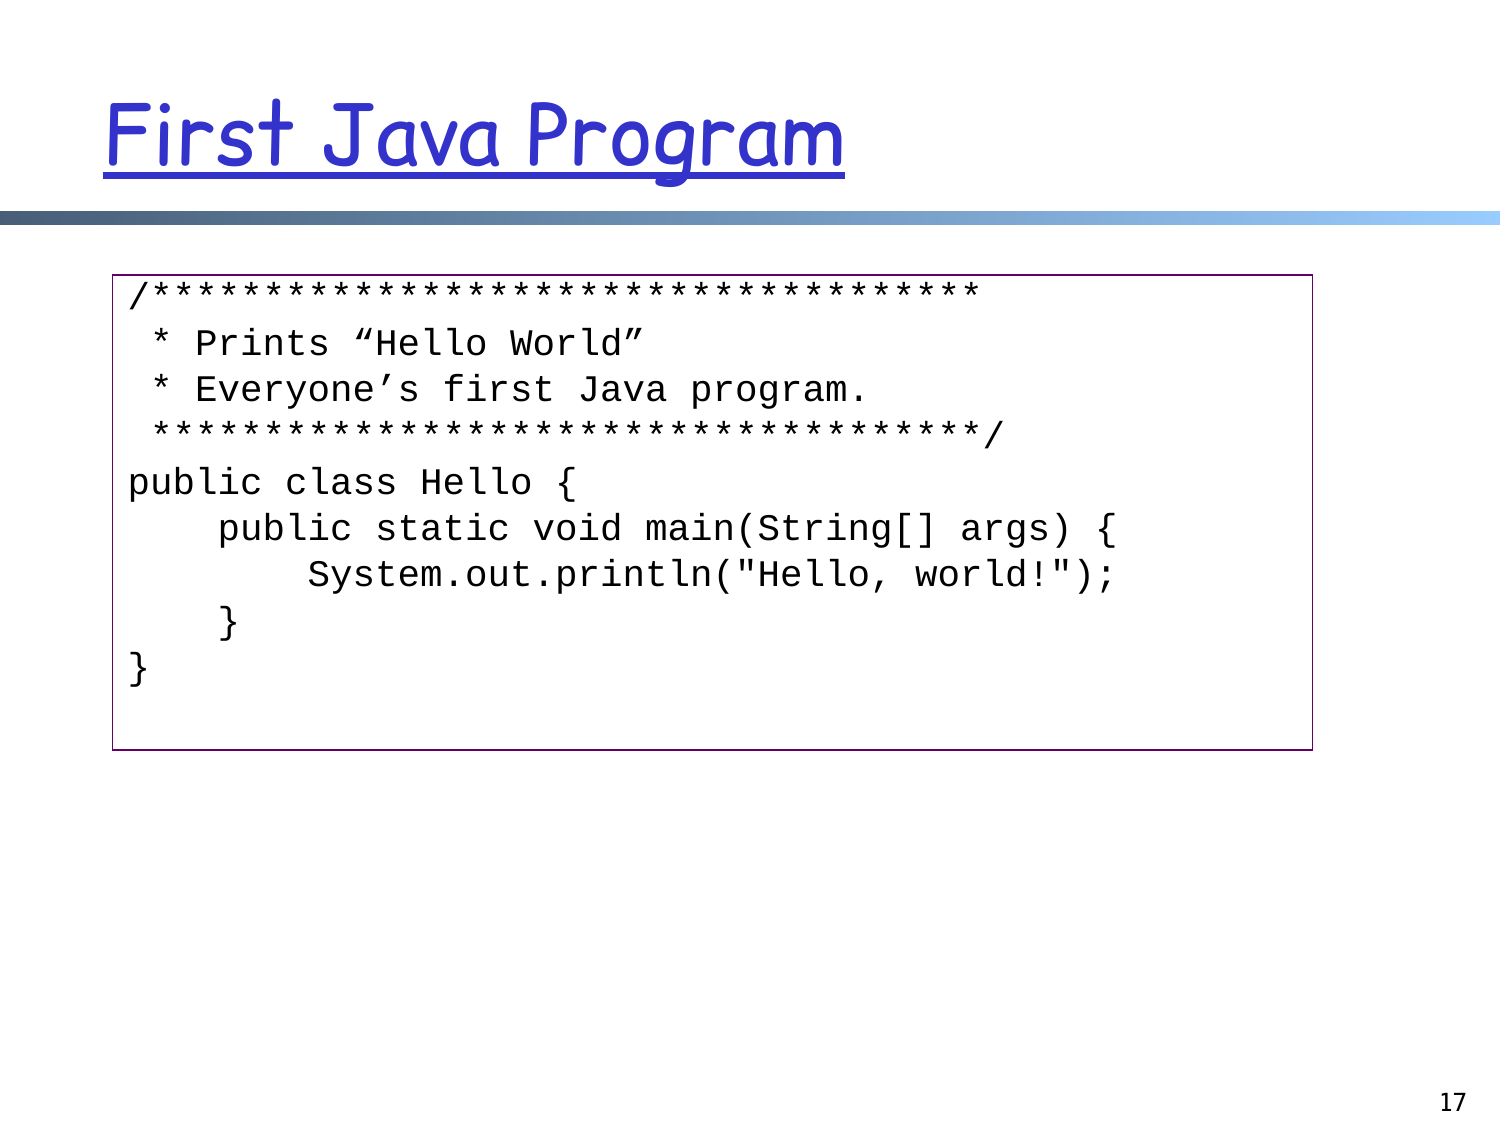

17
# First Java Program
/*************************************
 * Prints “Hello World”
 * Everyone’s first Java program.
 *************************************/
public class Hello {
    public static void main(String[] args) {
        System.out.println("Hello, world!");
    }
}